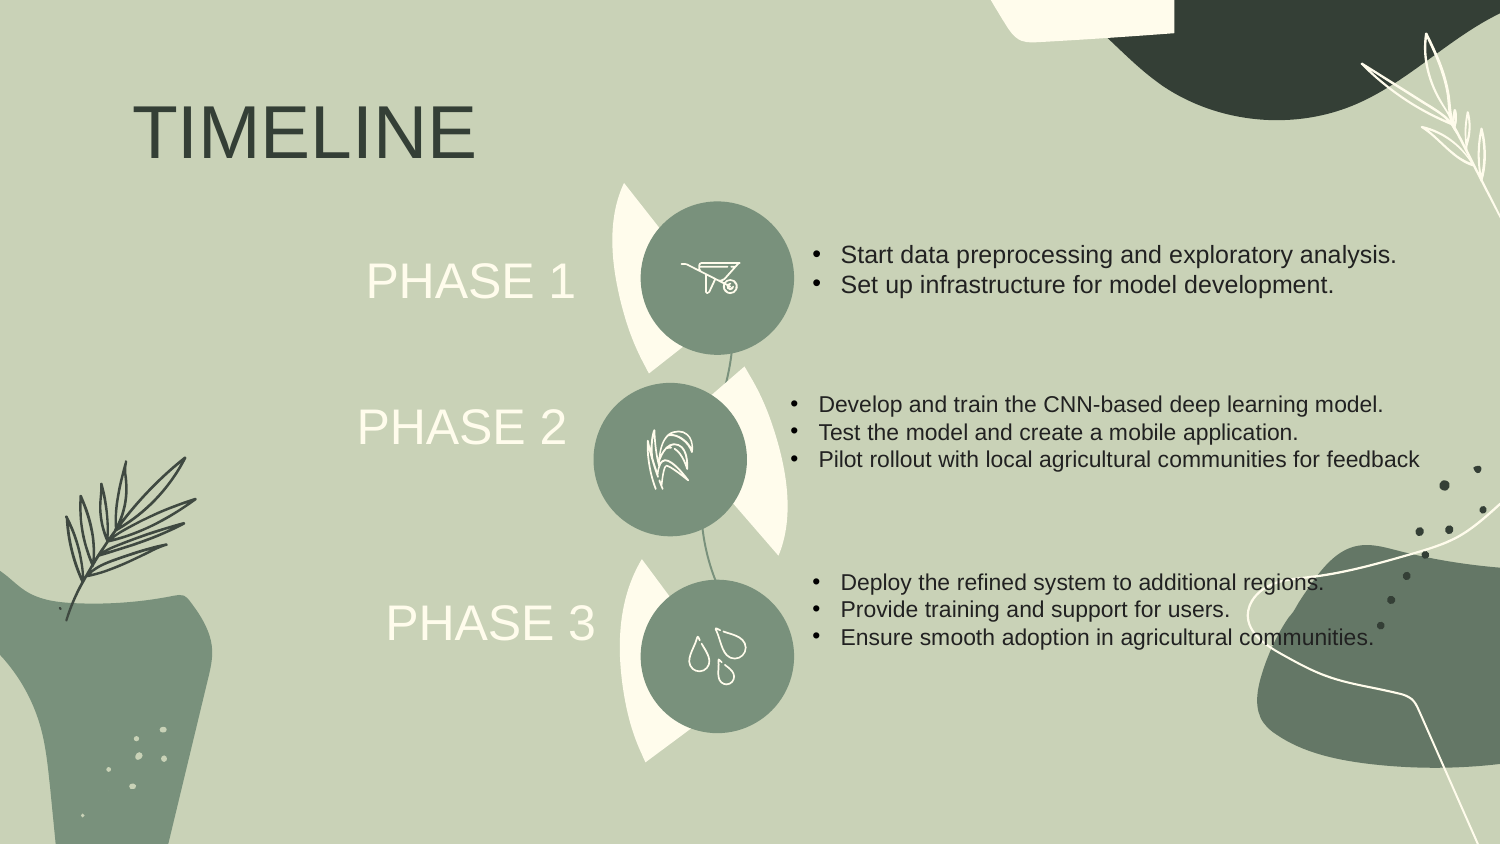

# TIMELINE
Start data preprocessing and exploratory analysis.
Set up infrastructure for model development.

PHASE 1

Develop and train the CNN-based deep learning model.
Test the model and create a mobile application.
Pilot rollout with local agricultural communities for feedback
PHASE 2

Deploy the refined system to additional regions.
Provide training and support for users.
Ensure smooth adoption in agricultural communities.
PHASE 3